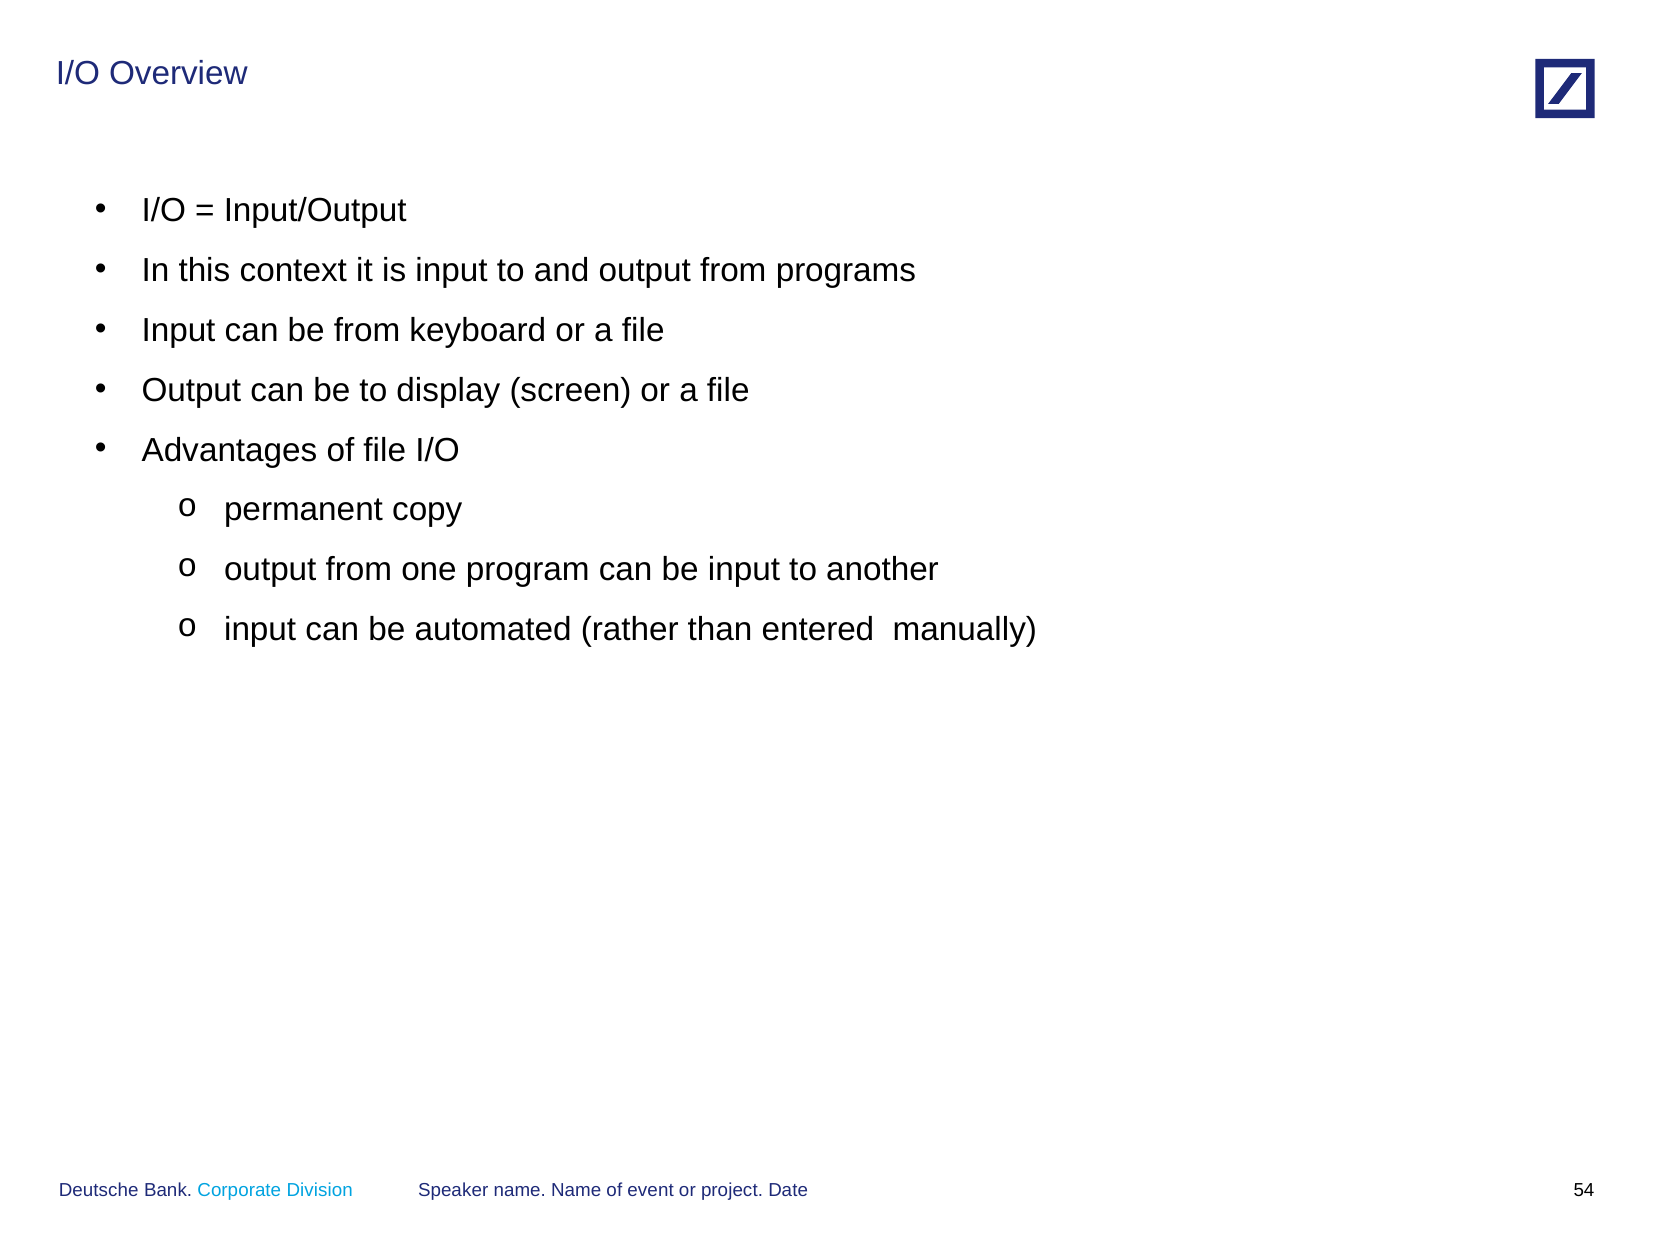

# I/O Overview
I/O = Input/Output
In this context it is input to and output from programs
Input can be from keyboard or a file
Output can be to display (screen) or a file
Advantages of file I/O
permanent copy
output from one program can be input to another
input can be automated (rather than entered  manually)

Speaker name. Name of event or project. Date
54